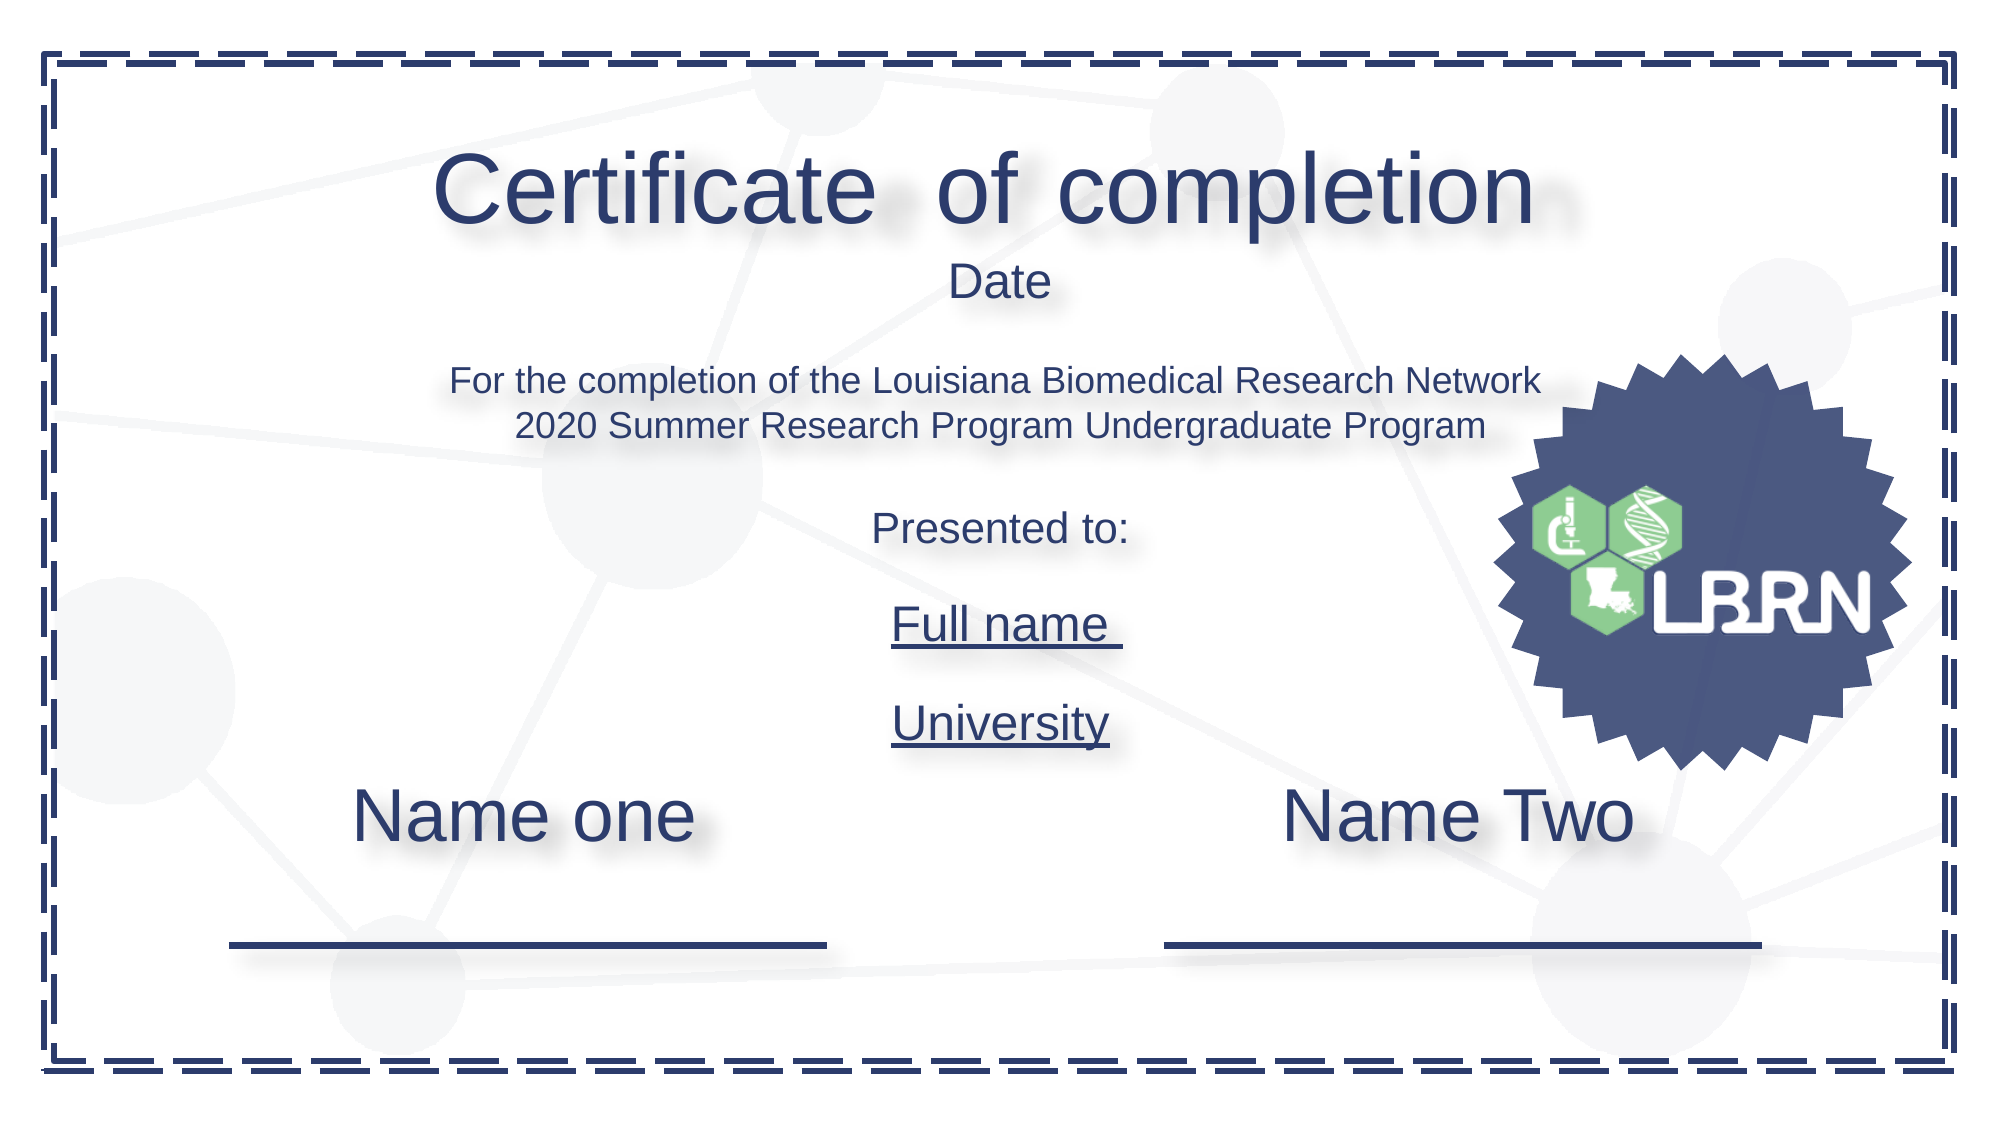

# Certiﬁcate	of	completion
Date
For the completion of the Louisiana Biomedical Research Network  2020 Summer Research Program Undergraduate Program
Presented to:  Full name  University

Name one
Name Two